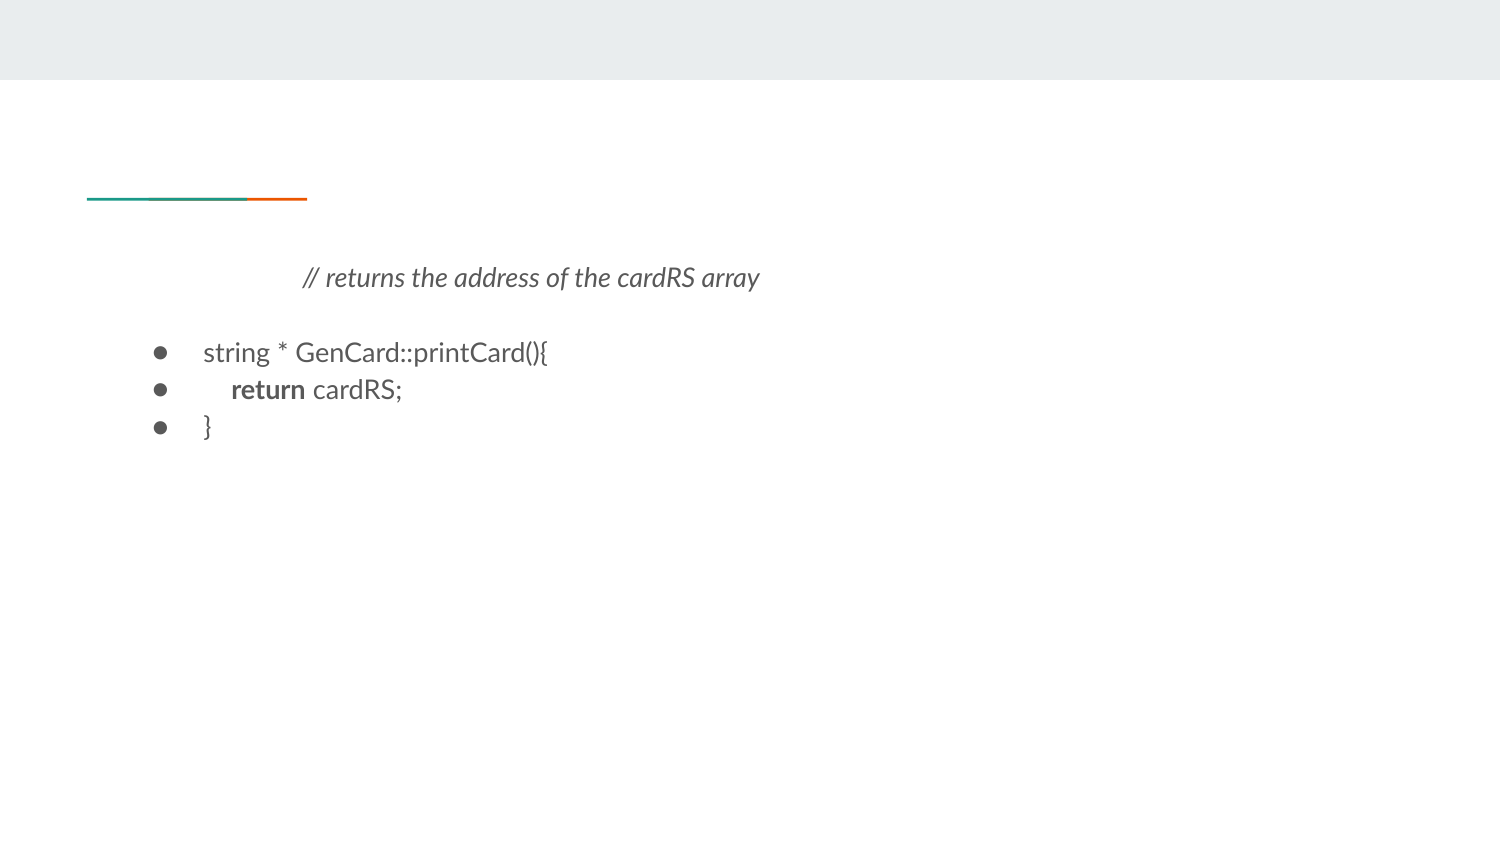

// returns the address of the cardRS array

string * GenCard::printCard(){
    return cardRS;
}